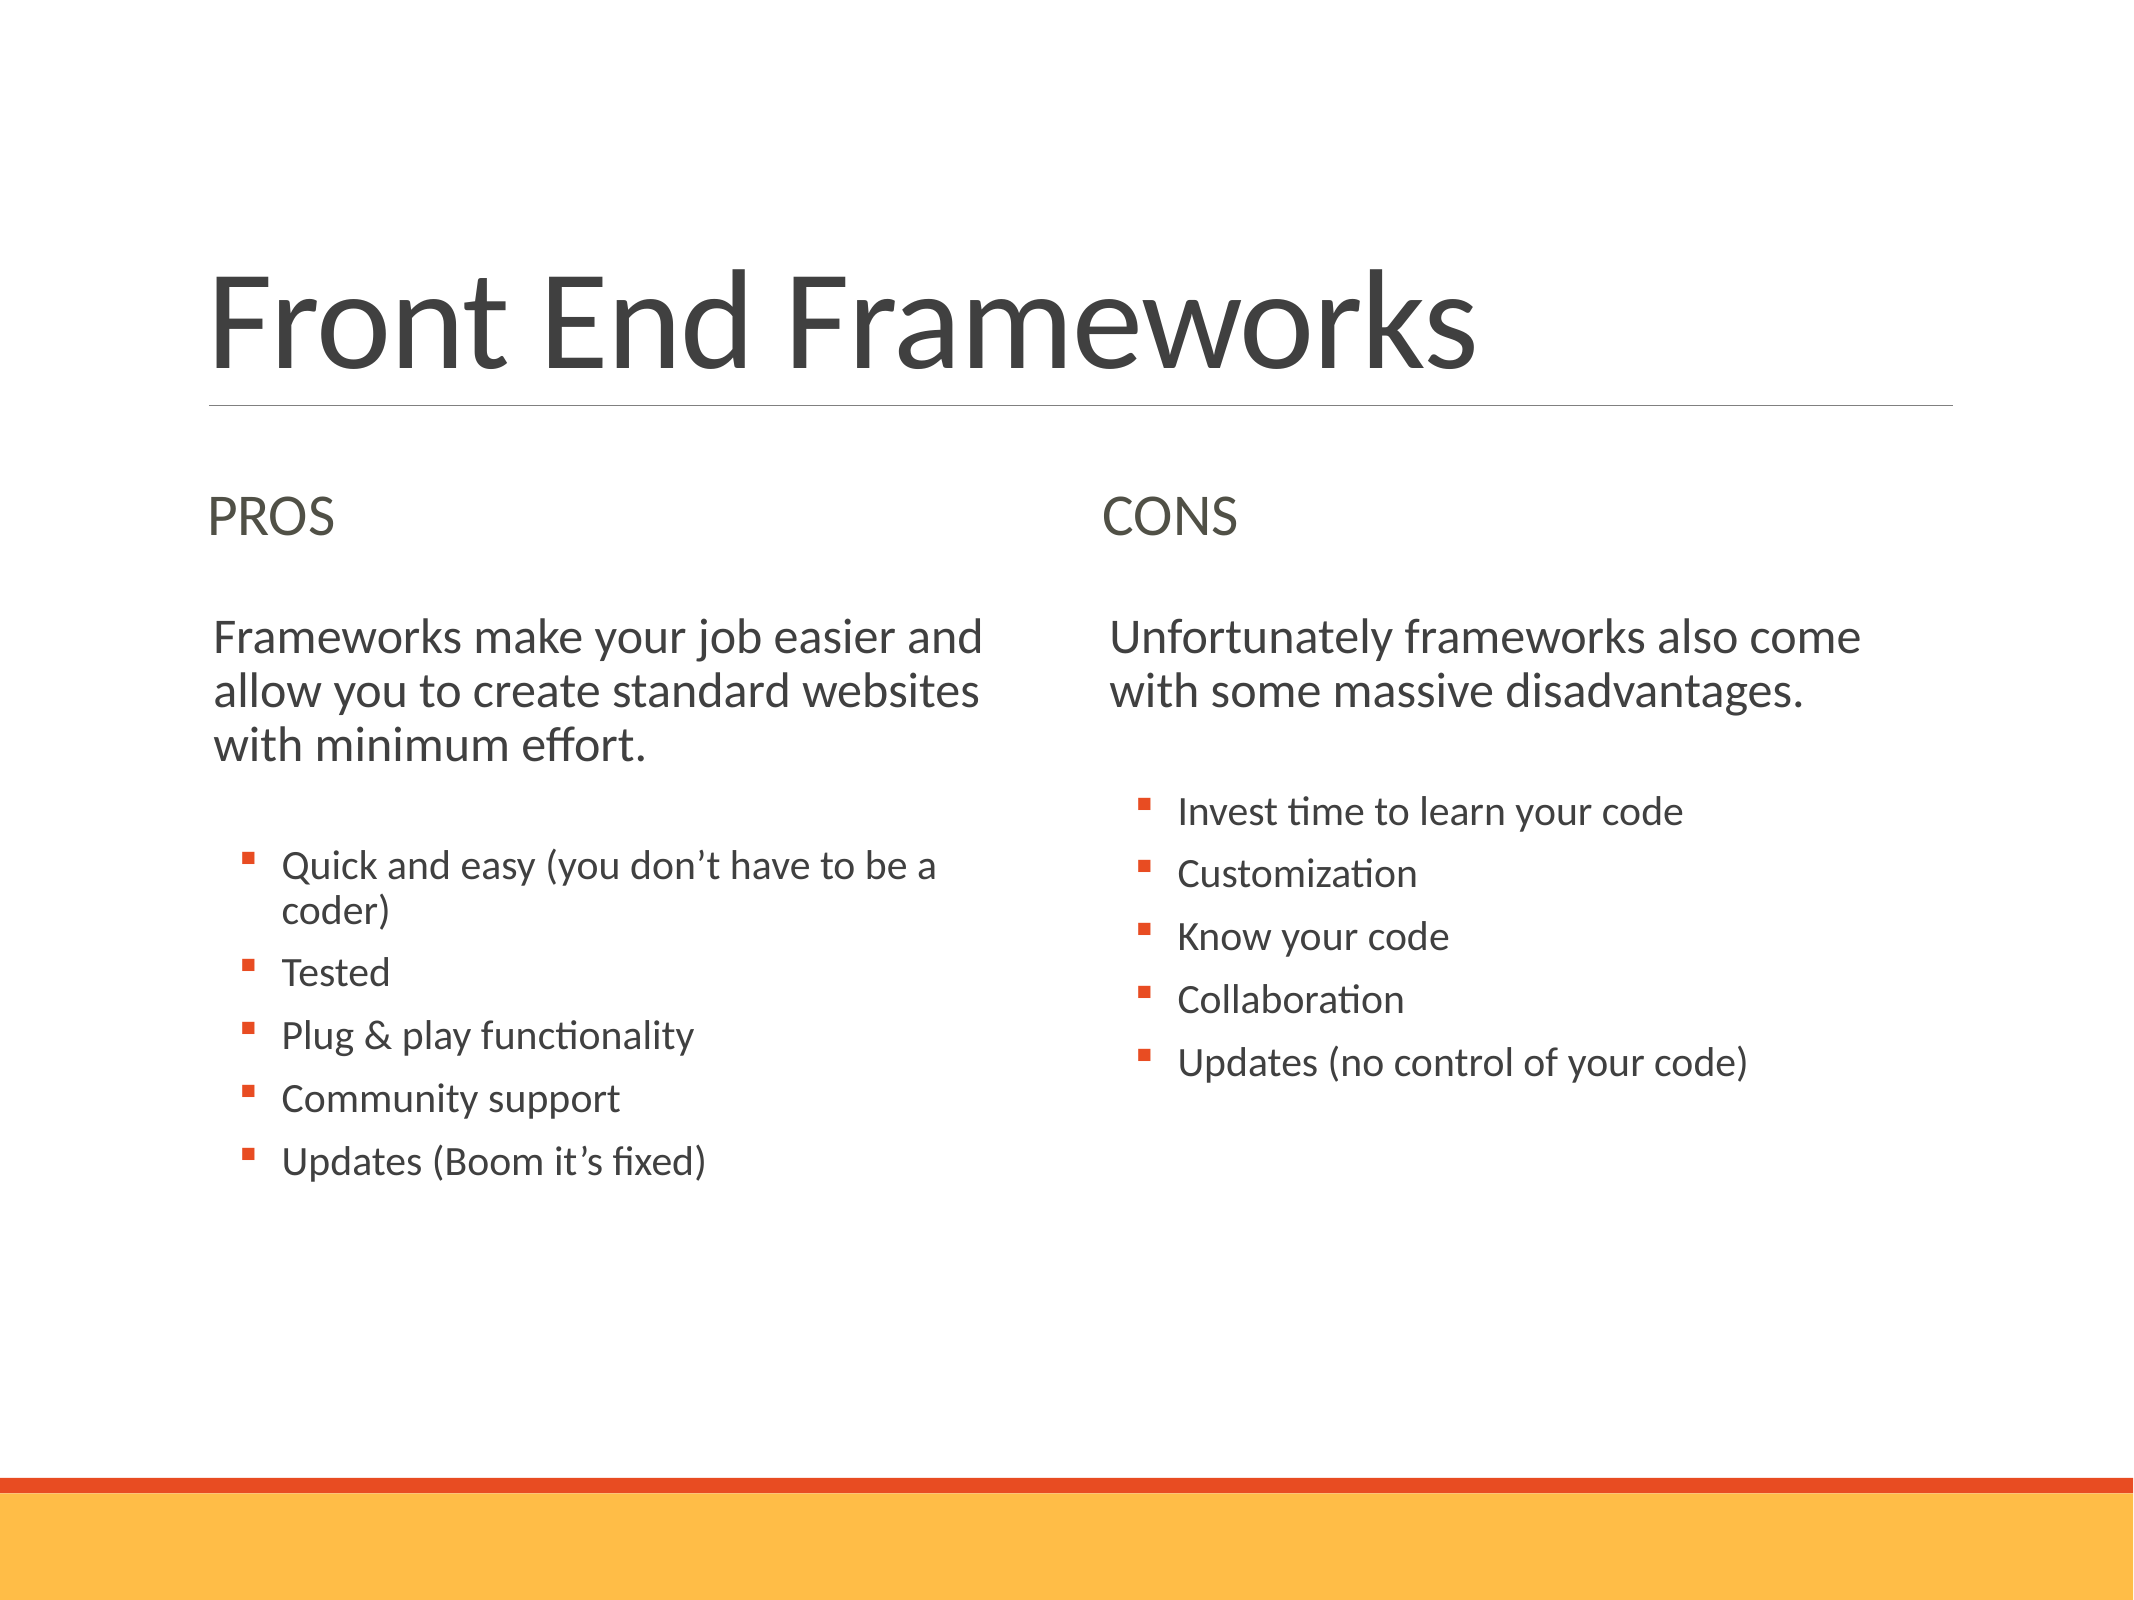

# Front End Frameworks
Pros
COns
Frameworks make your job easier and allow you to create standard websites with minimum effort.

Quick and easy (you don’t have to be a coder)
Tested
Plug & play functionality
Community support
Updates (Boom it’s fixed)
Unfortunately frameworks also come with some massive disadvantages.

Invest time to learn your code
Customization
Know your code
Collaboration
Updates (no control of your code)